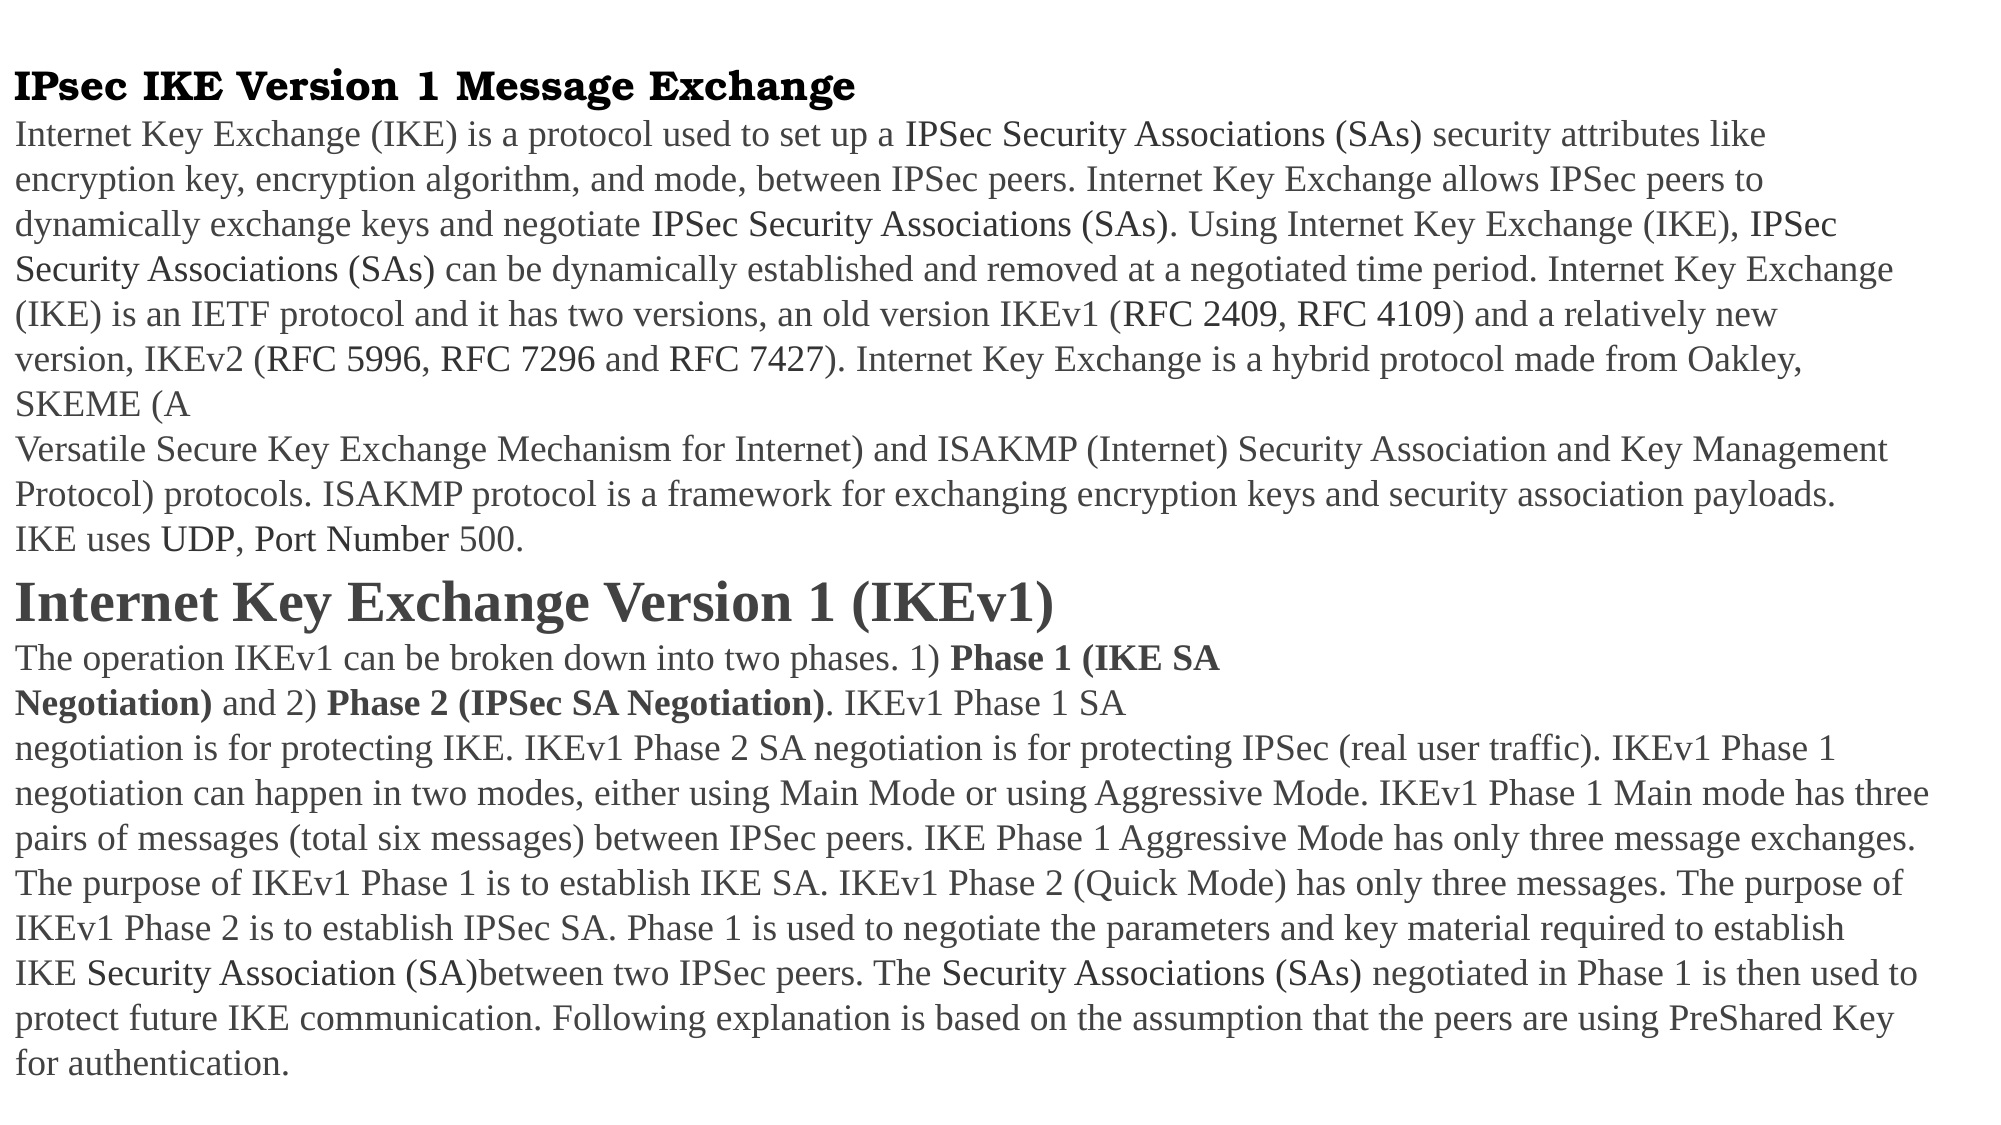

IPsec IKE Version 1 Message Exchange
Internet Key Exchange (IKE) is a protocol used to set up a IPSec Security Associations (SAs) security attributes like encryption key, encryption algorithm, and mode, between IPSec peers. Internet Key Exchange allows IPSec peers to
dynamically exchange keys and negotiate IPSec Security Associations (SAs). Using Internet Key Exchange (IKE), IPSec Security Associations (SAs) can be dynamically established and removed at a negotiated time period. Internet Key Exchange (IKE) is an IETF protocol and it has two versions, an old version IKEv1 (RFC 2409, RFC 4109) and a relatively new version, IKEv2 (RFC 5996, RFC 7296 and RFC 7427). Internet Key Exchange is a hybrid protocol made from Oakley, SKEME (A
Versatile Secure Key Exchange Mechanism for Internet) and ISAKMP (Internet) Security Association and Key Management Protocol) protocols. ISAKMP protocol is a framework for exchanging encryption keys and security association payloads.
IKE uses UDP, Port Number 500.
Internet Key Exchange Version 1 (IKEv1)
The operation IKEv1 can be broken down into two phases. 1) Phase 1 (IKE SA
Negotiation) and 2) Phase 2 (IPSec SA Negotiation). IKEv1 Phase 1 SA
negotiation is for protecting IKE. IKEv1 Phase 2 SA negotiation is for protecting IPSec (real user traffic). IKEv1 Phase 1 negotiation can happen in two modes, either using Main Mode or using Aggressive Mode. IKEv1 Phase 1 Main mode has three pairs of messages (total six messages) between IPSec peers. IKE Phase 1 Aggressive Mode has only three message exchanges. The purpose of IKEv1 Phase 1 is to establish IKE SA. IKEv1 Phase 2 (Quick Mode) has only three messages. The purpose of IKEv1 Phase 2 is to establish IPSec SA. Phase 1 is used to negotiate the parameters and key material required to establish
IKE Security Association (SA)between two IPSec peers. The Security Associations (SAs) negotiated in Phase 1 is then used to protect future IKE communication. Following explanation is based on the assumption that the peers are using PreShared Key for authentication.